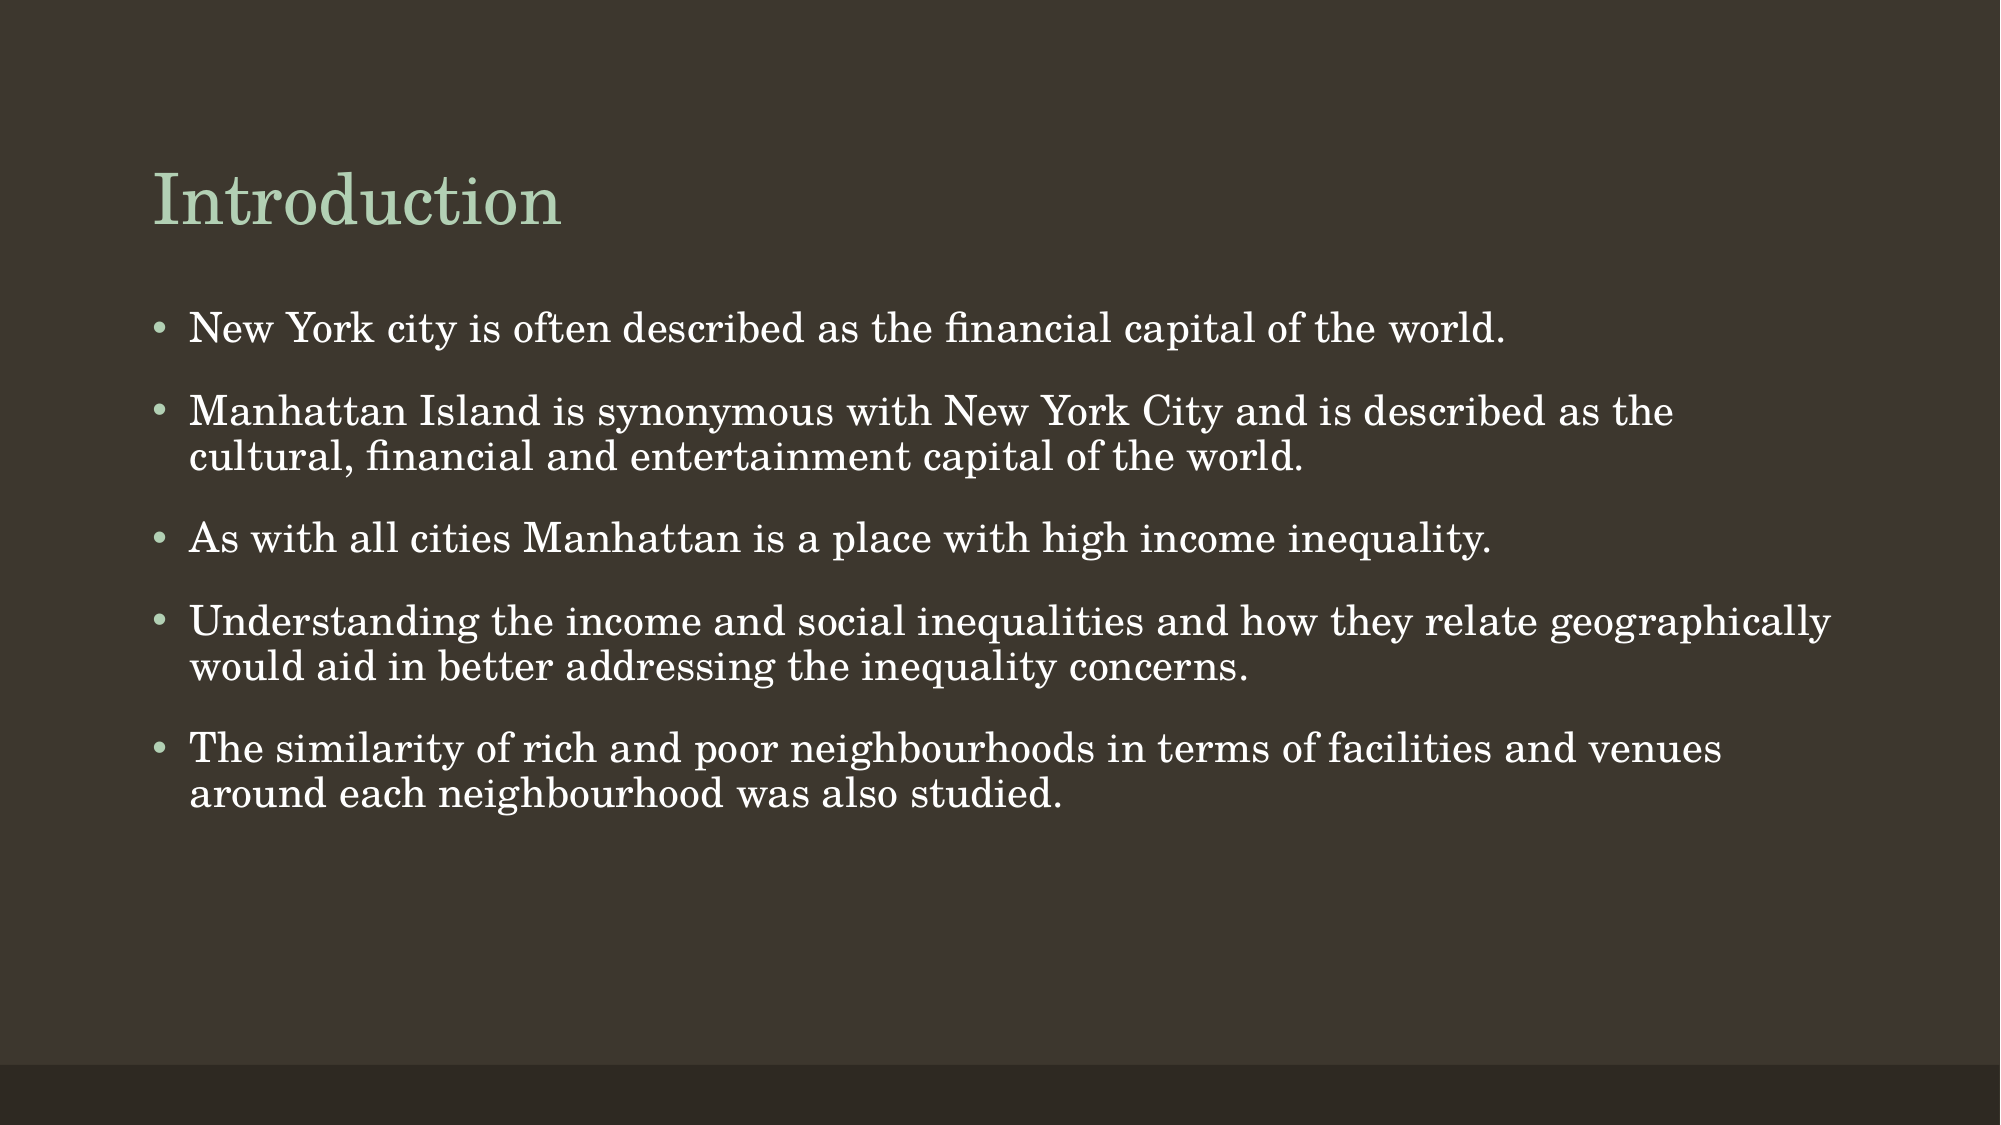

# Introduction
New York city is often described as the financial capital of the world.
Manhattan Island is synonymous with New York City and is described as the cultural, financial and entertainment capital of the world.
As with all cities Manhattan is a place with high income inequality.
Understanding the income and social inequalities and how they relate geographically would aid in better addressing the inequality concerns.
The similarity of rich and poor neighbourhoods in terms of facilities and venues around each neighbourhood was also studied.